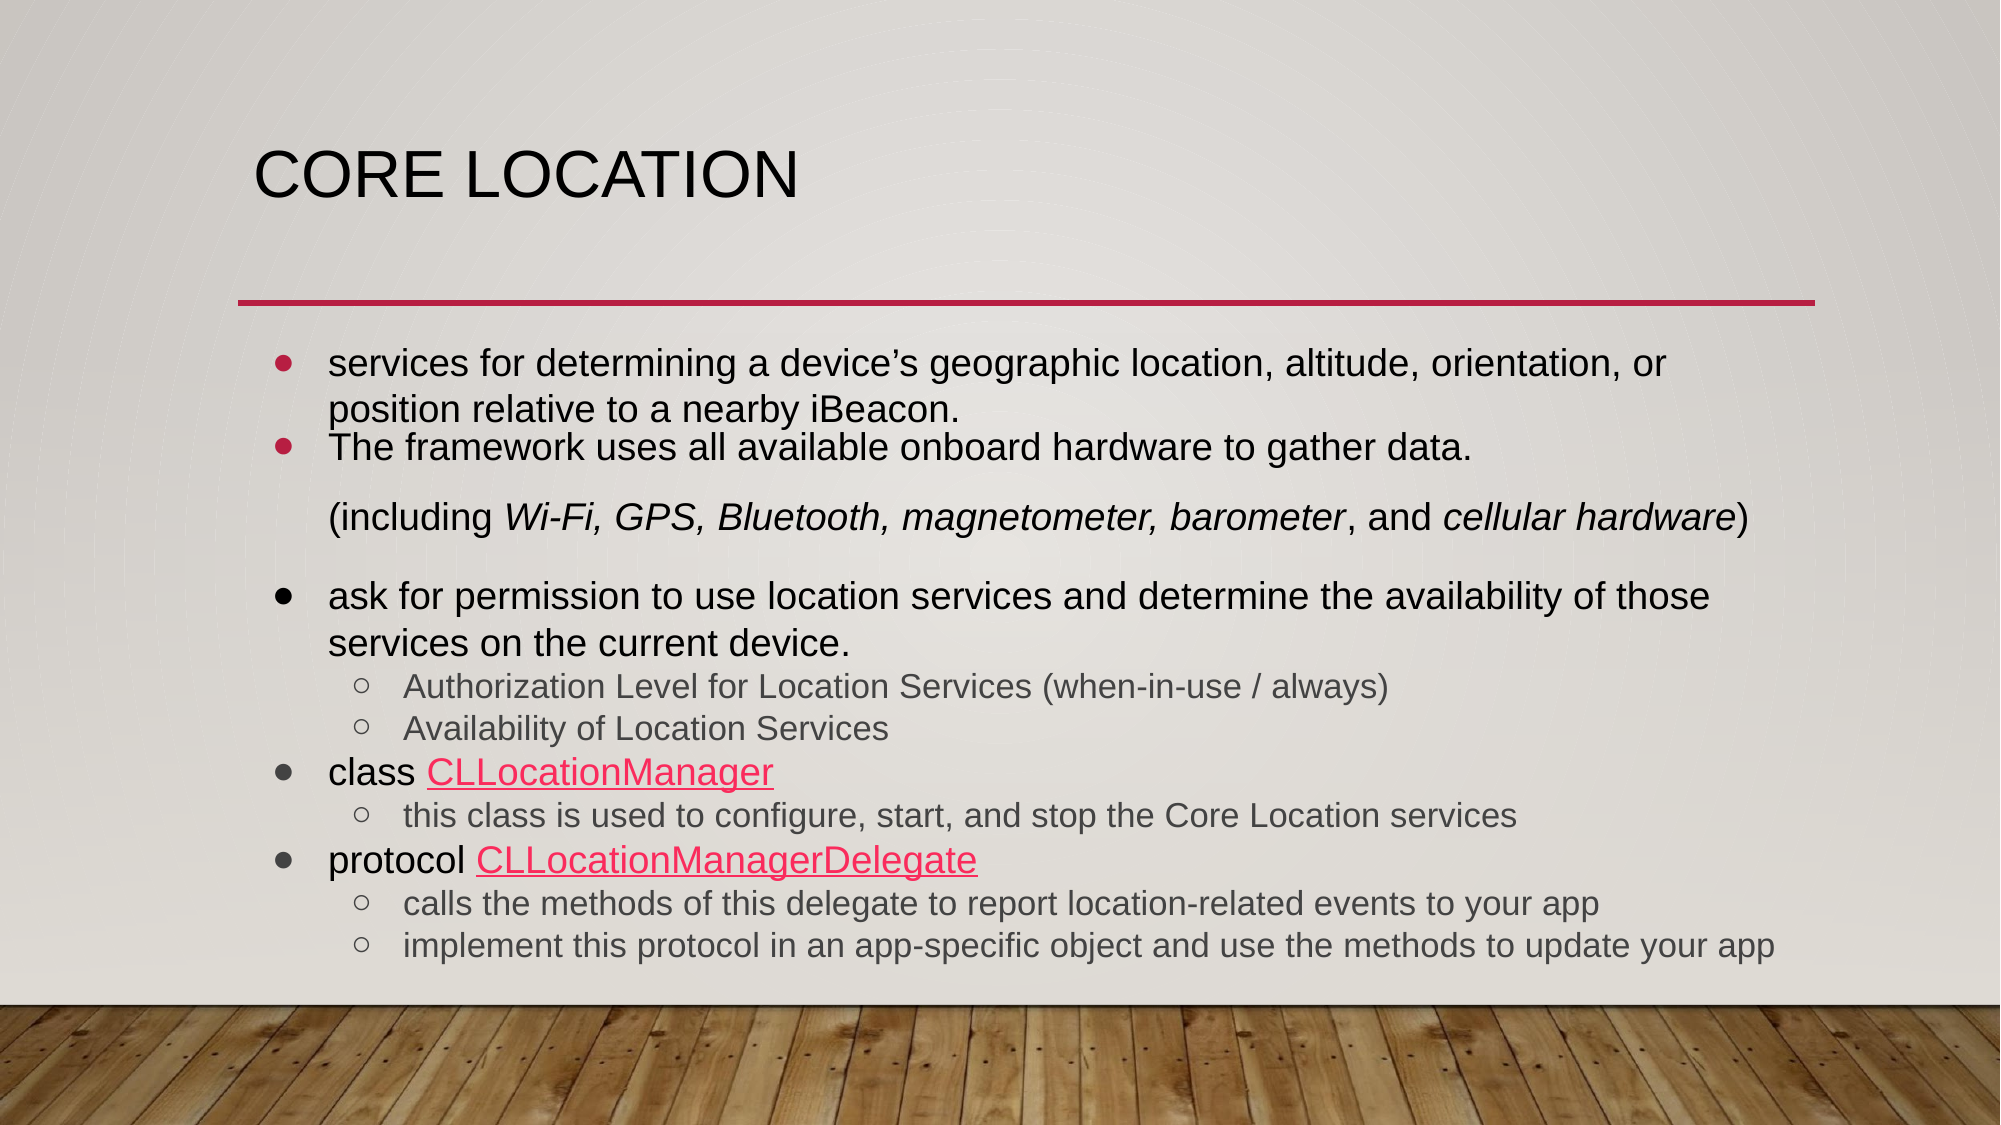

# CORE LOCATION
services for determining a device’s geographic location, altitude, orientation, or position relative to a nearby iBeacon.
The framework uses all available onboard hardware to gather data.
(including Wi-Fi, GPS, Bluetooth, magnetometer, barometer, and cellular hardware)
ask for permission to use location services and determine the availability of those services on the current device.
Authorization Level for Location Services (when-in-use / always)
Availability of Location Services
class CLLocationManager
this class is used to configure, start, and stop the Core Location services
protocol CLLocationManagerDelegate
calls the methods of this delegate to report location-related events to your app
implement this protocol in an app-specific object and use the methods to update your app